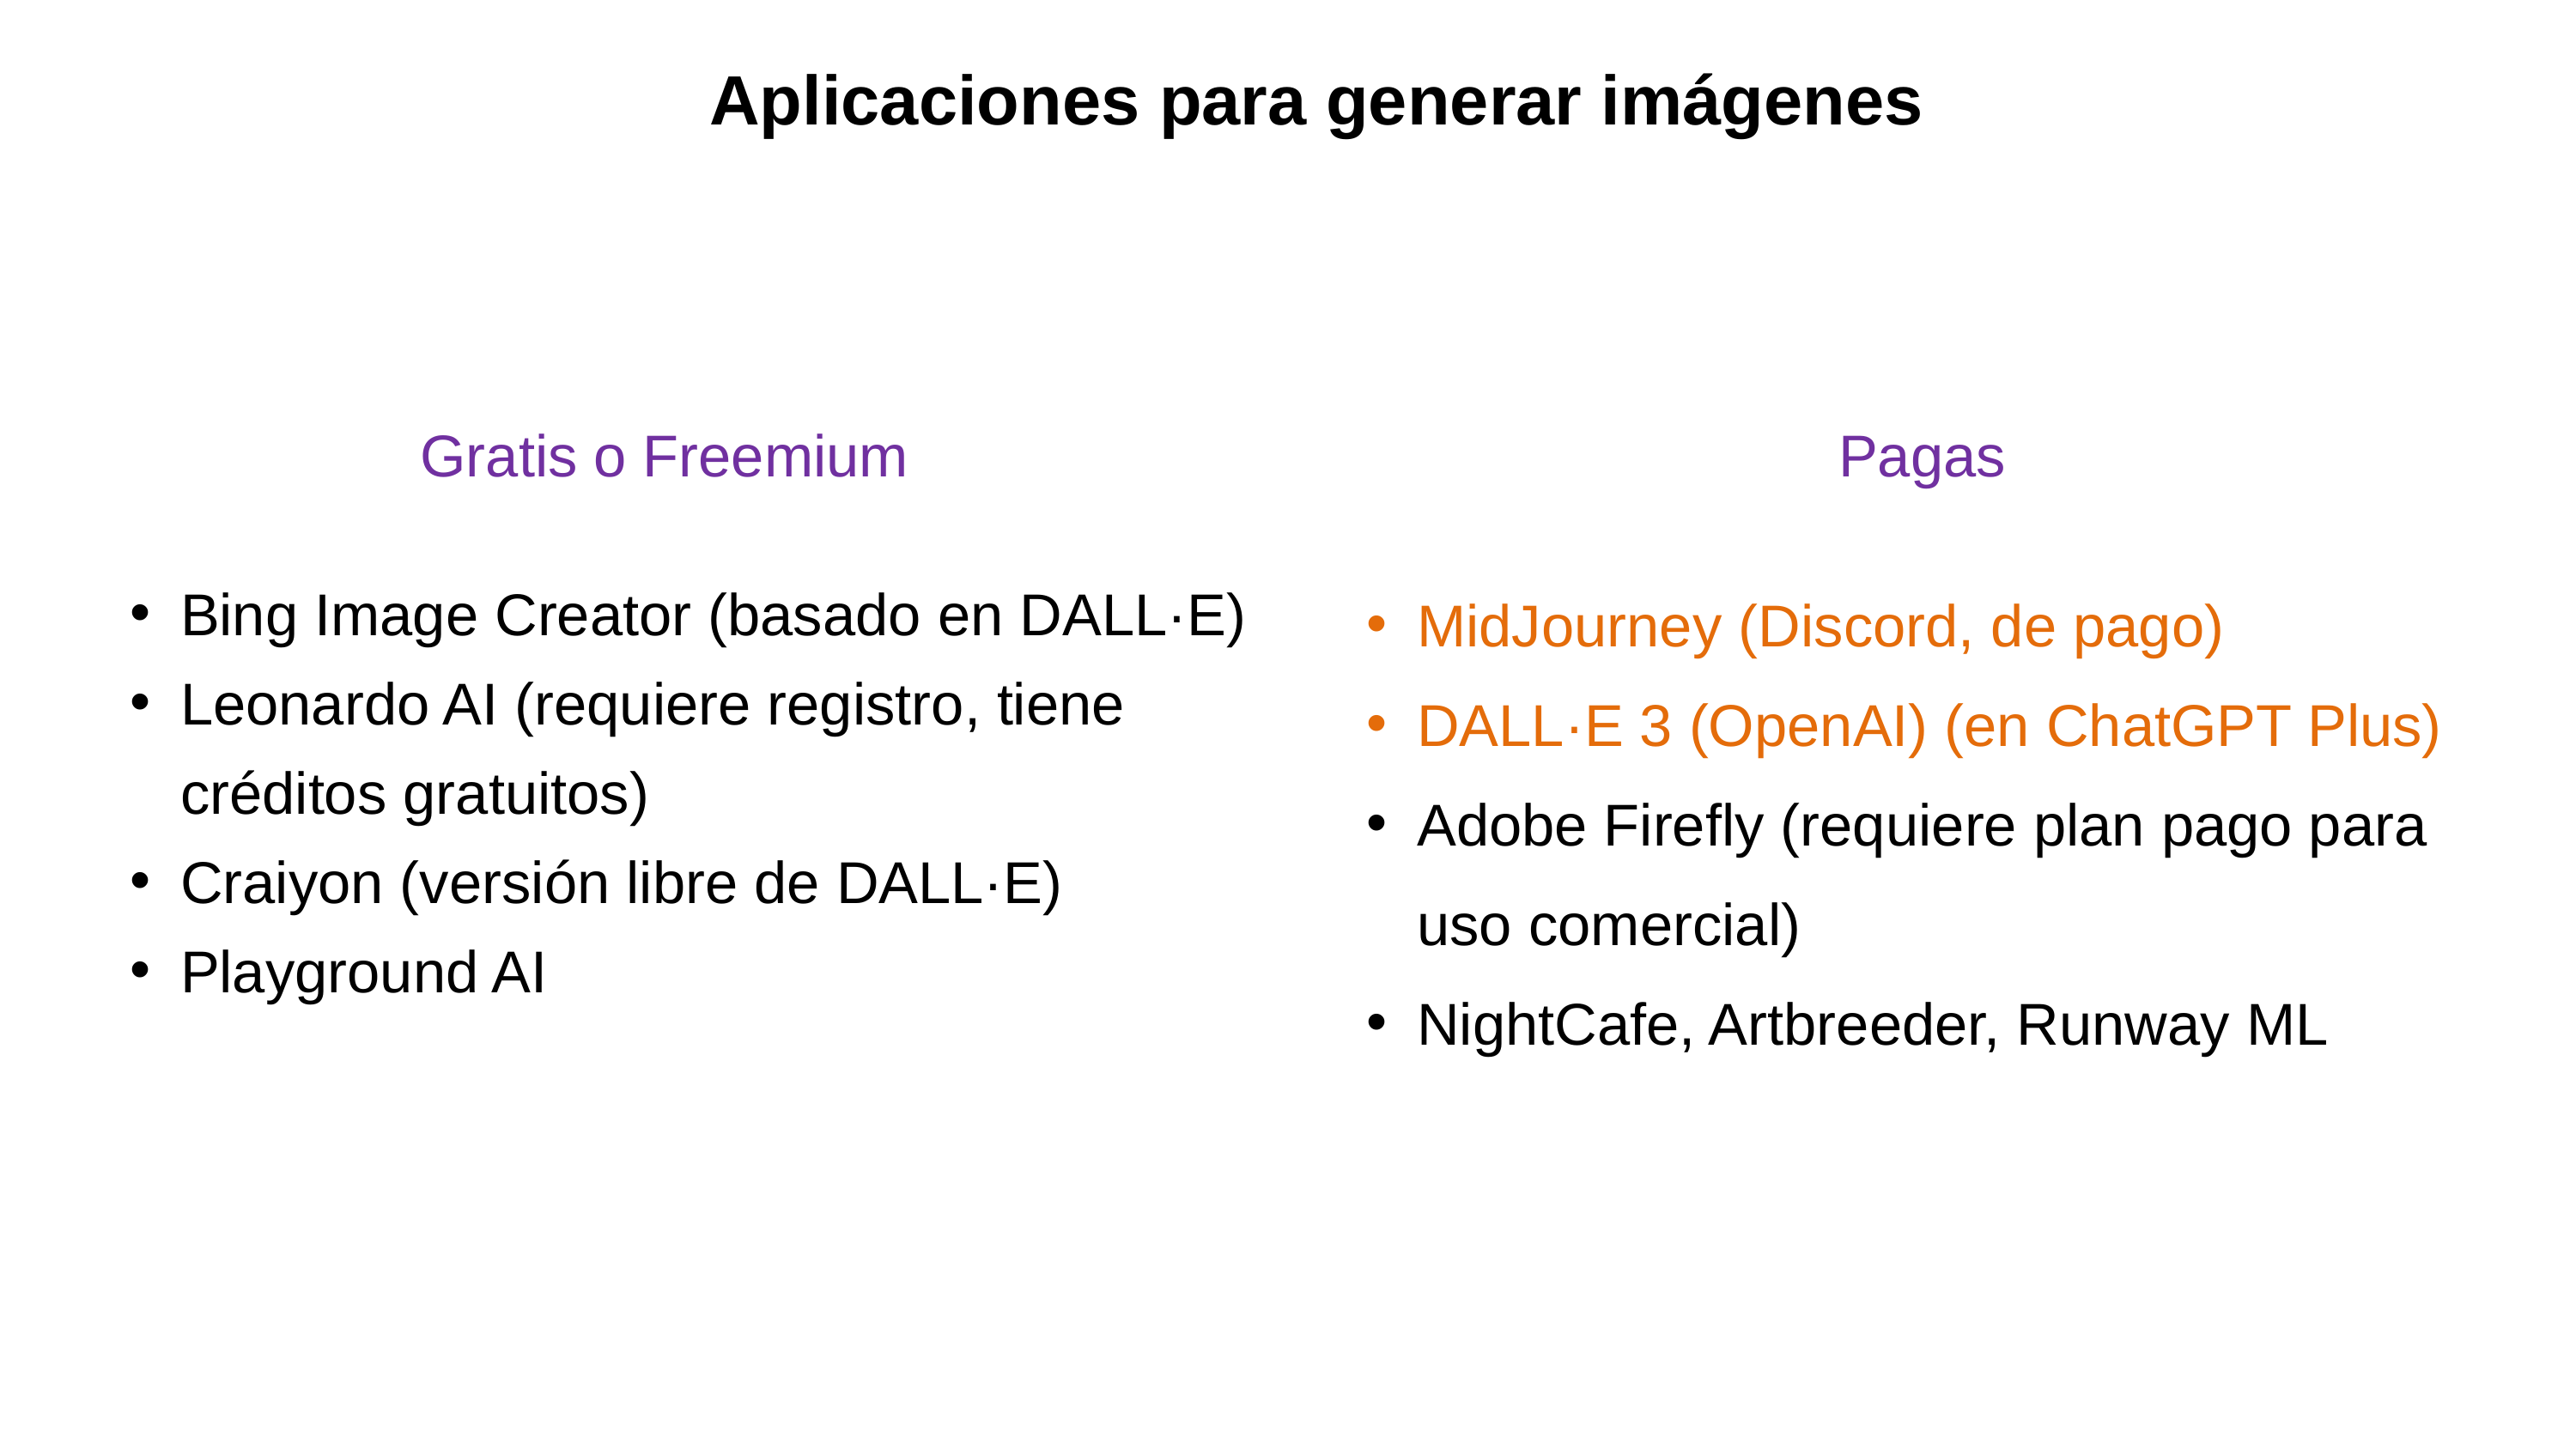

Aplicaciones para generar imágenes
Gratis o Freemium

Bing Image Creator (basado en DALL·E)
Leonardo AI (requiere registro, tiene créditos gratuitos)
Craiyon (versión libre de DALL·E)
Playground AI

Pagas

MidJourney (Discord, de pago)
DALL·E 3 (OpenAI) (en ChatGPT Plus)
Adobe Firefly (requiere plan pago para uso comercial)
NightCafe, Artbreeder, Runway ML